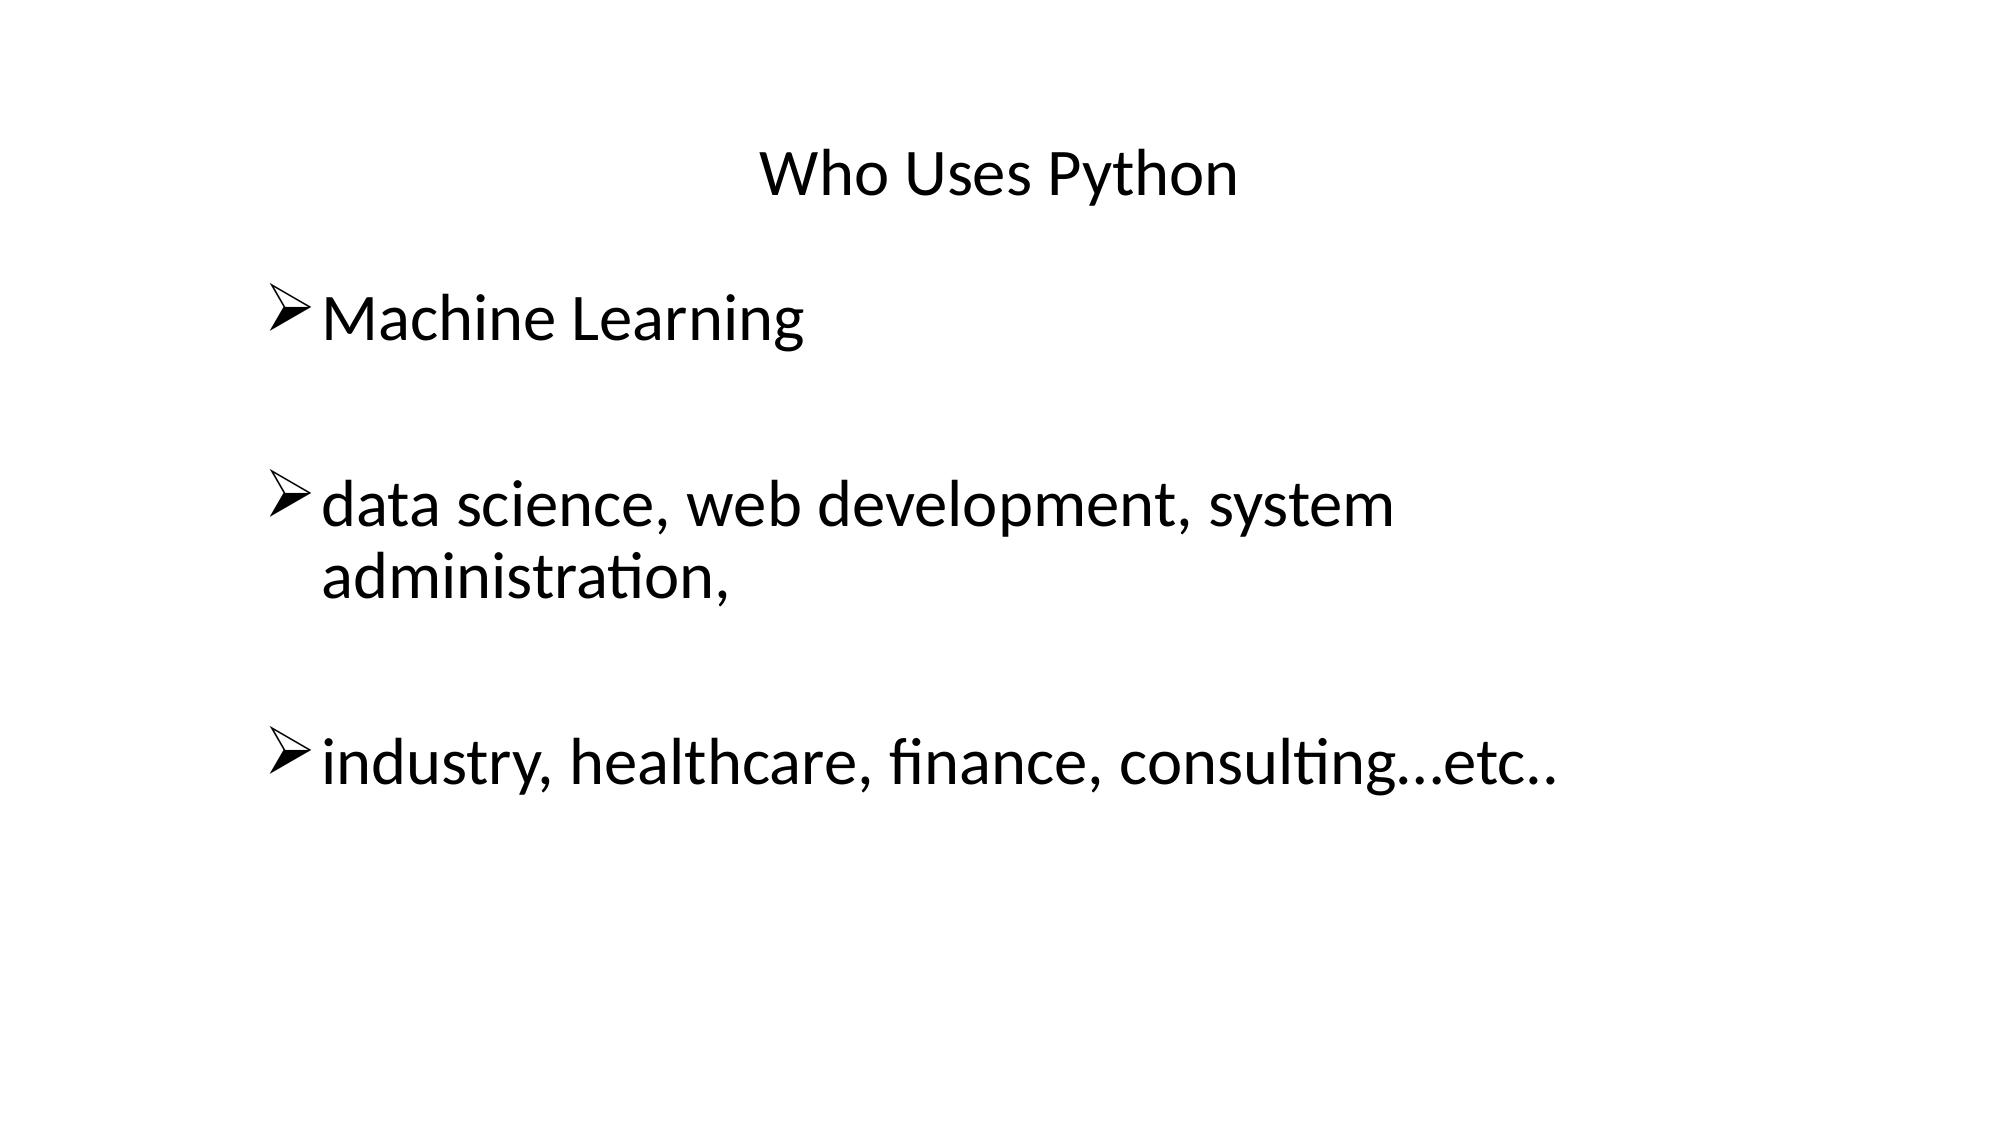

# Who Uses Python
Machine Learning

data science, web development, system administration,

industry, healthcare, finance, consulting…etc..